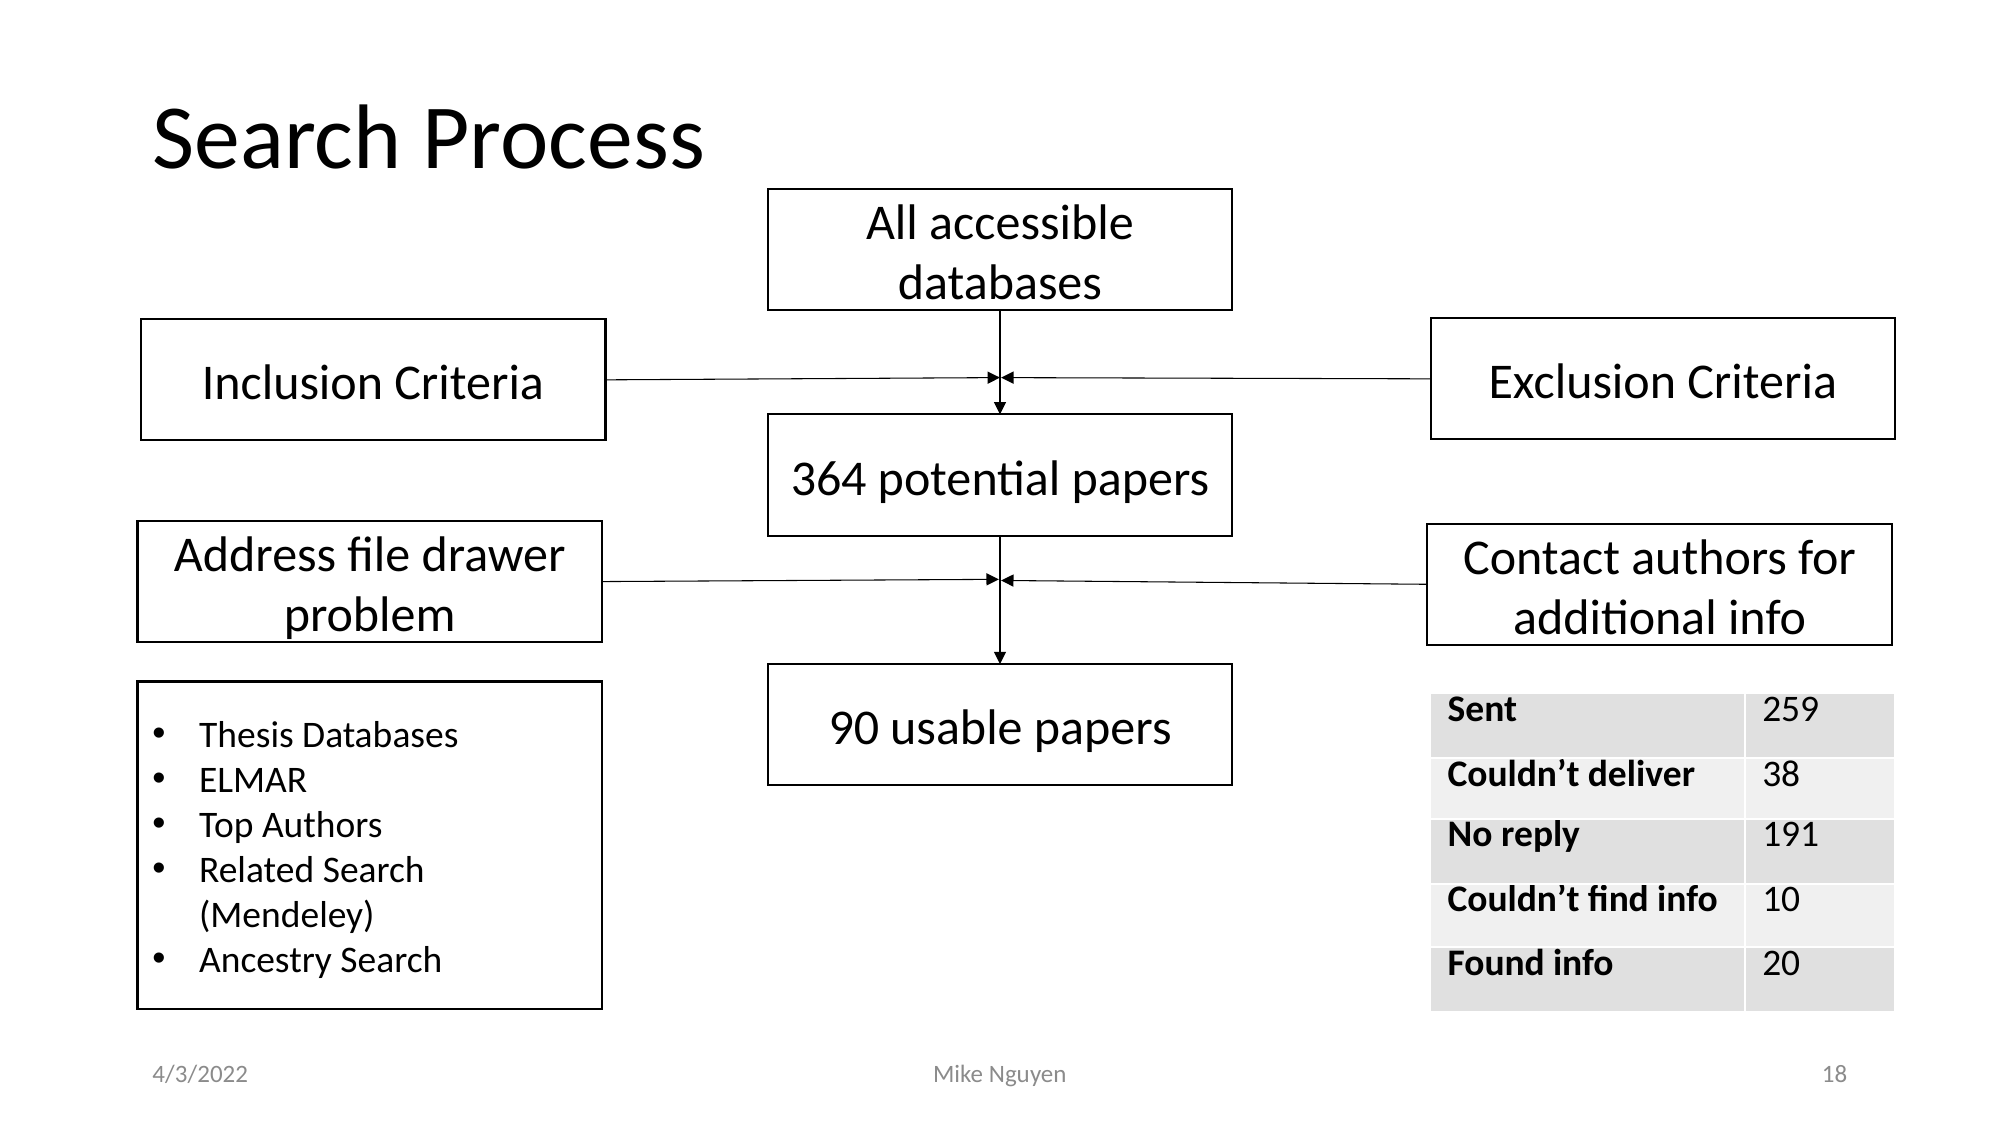

# Search Process
All accessible databases
Exclusion Criteria
Inclusion Criteria
364 potential papers
Address file drawer problem
Contact authors for additional info
90 usable papers
Thesis Databases
ELMAR
Top Authors
Related Search (Mendeley)
Ancestry Search
| Sent | 259 |
| --- | --- |
| Couldn’t deliver | 38 |
| No reply | 191 |
| Couldn’t find info | 10 |
| Found info | 20 |
4/3/2022
Mike Nguyen
18